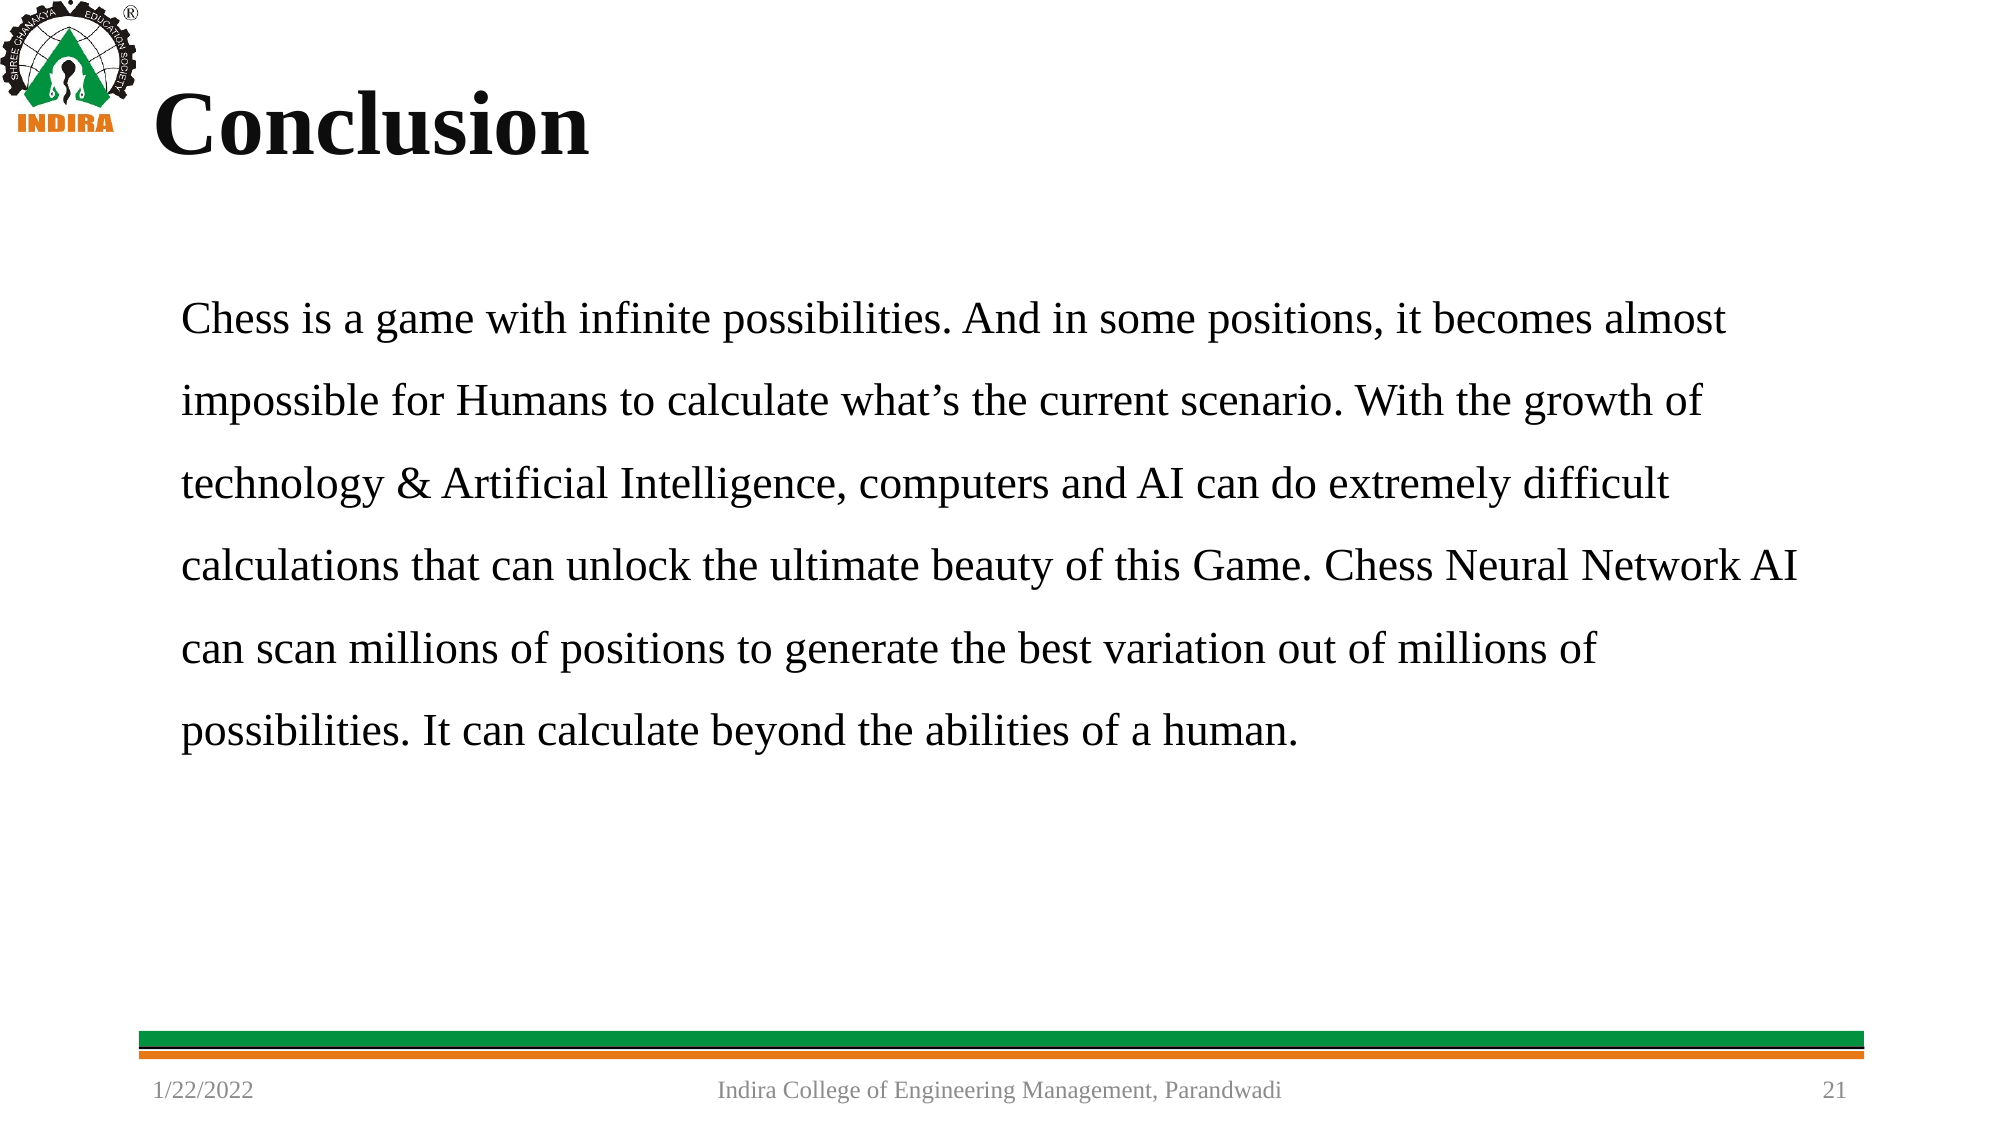

# Conclusion
Chess is a game with infinite possibilities. And in some positions, it becomes almost impossible for Humans to calculate what’s the current scenario. With the growth of technology & Artificial Intelligence, computers and AI can do extremely difficult calculations that can unlock the ultimate beauty of this Game. Chess Neural Network AI can scan millions of positions to generate the best variation out of millions of possibilities. It can calculate beyond the abilities of a human.
1/22/2022
Indira College of Engineering Management, Parandwadi
21